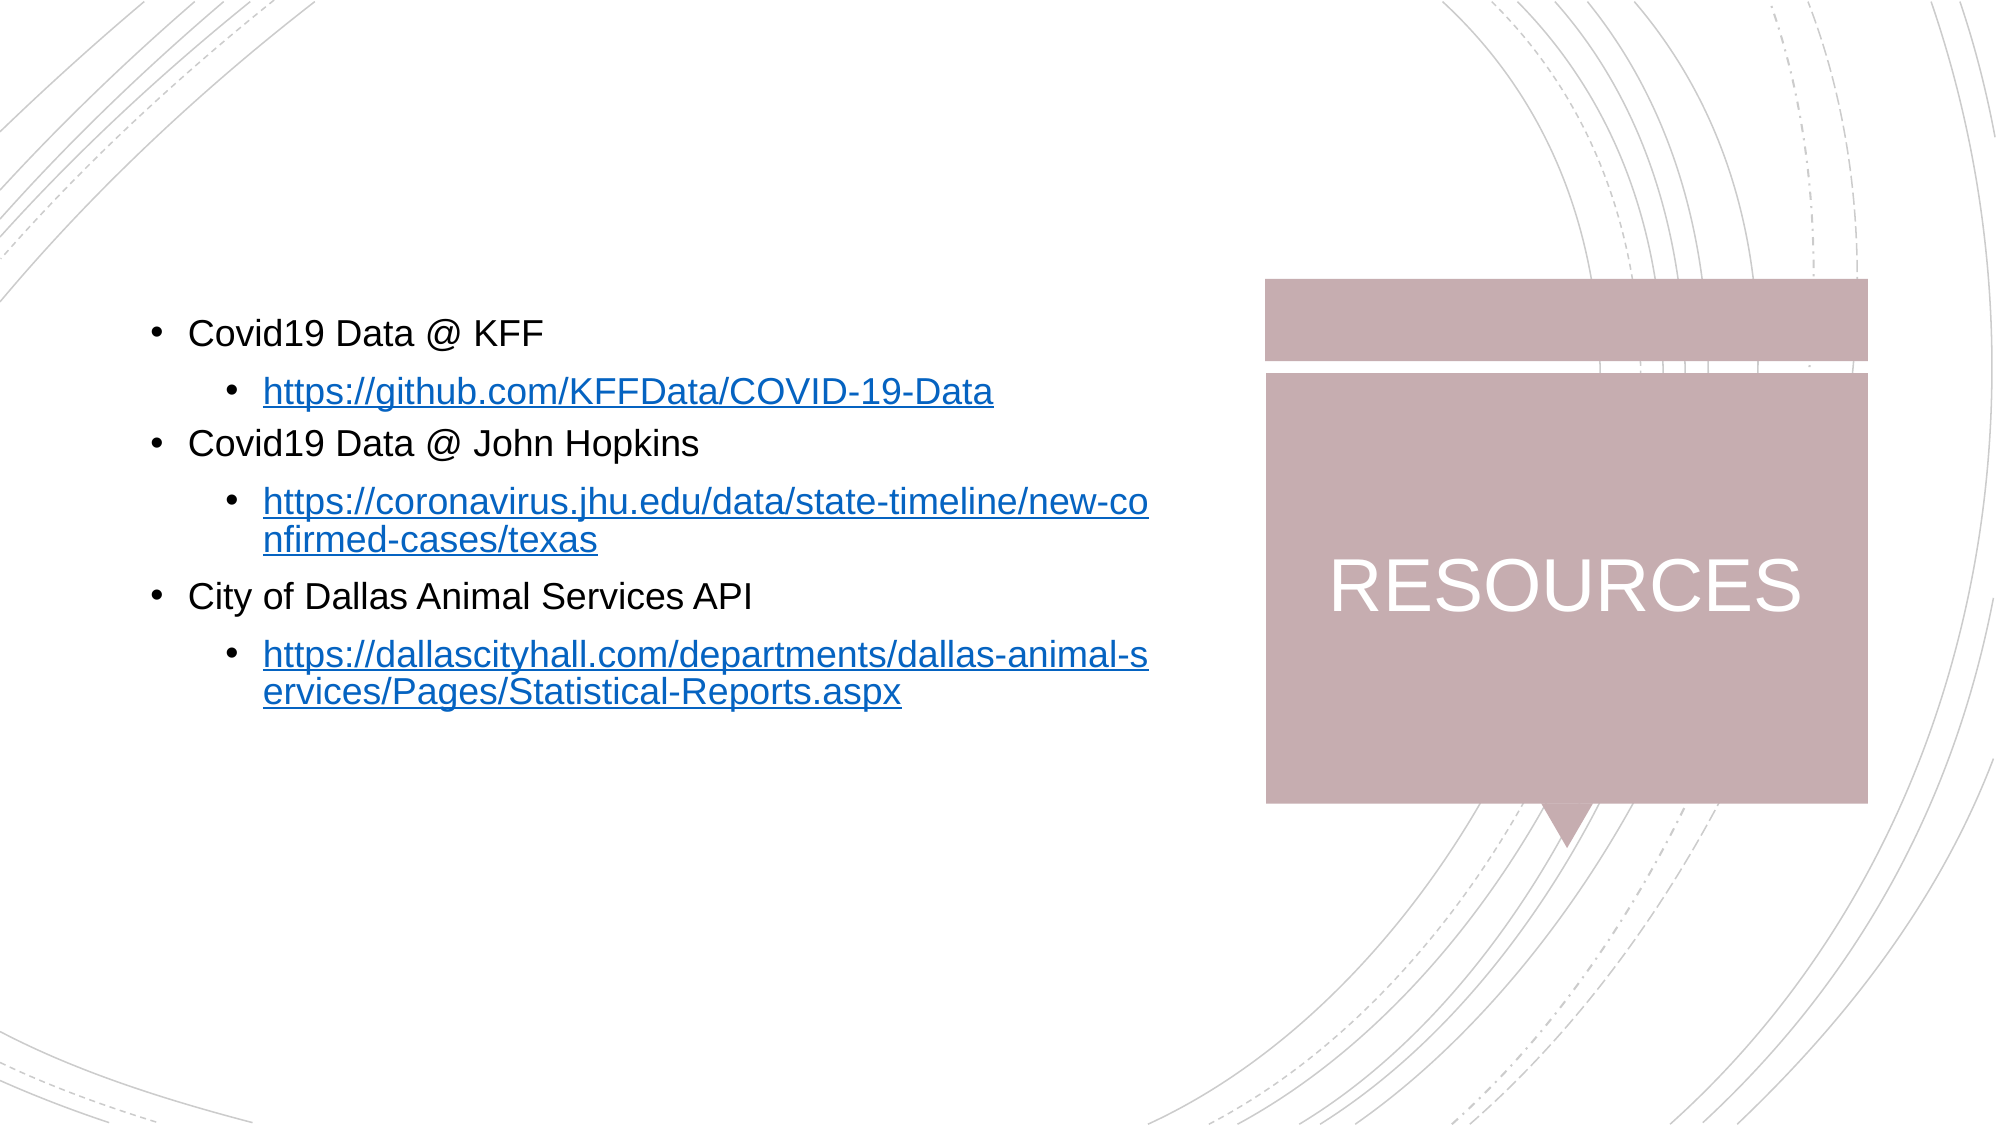

Covid19 Data @ KFF
https://github.com/KFFData/COVID-19-Data
Covid19 Data @ John Hopkins
https://coronavirus.jhu.edu/data/state-timeline/new-confirmed-cases/texas
City of Dallas Animal Services API
https://dallascityhall.com/departments/dallas-animal-services/Pages/Statistical-Reports.aspx

# Resources